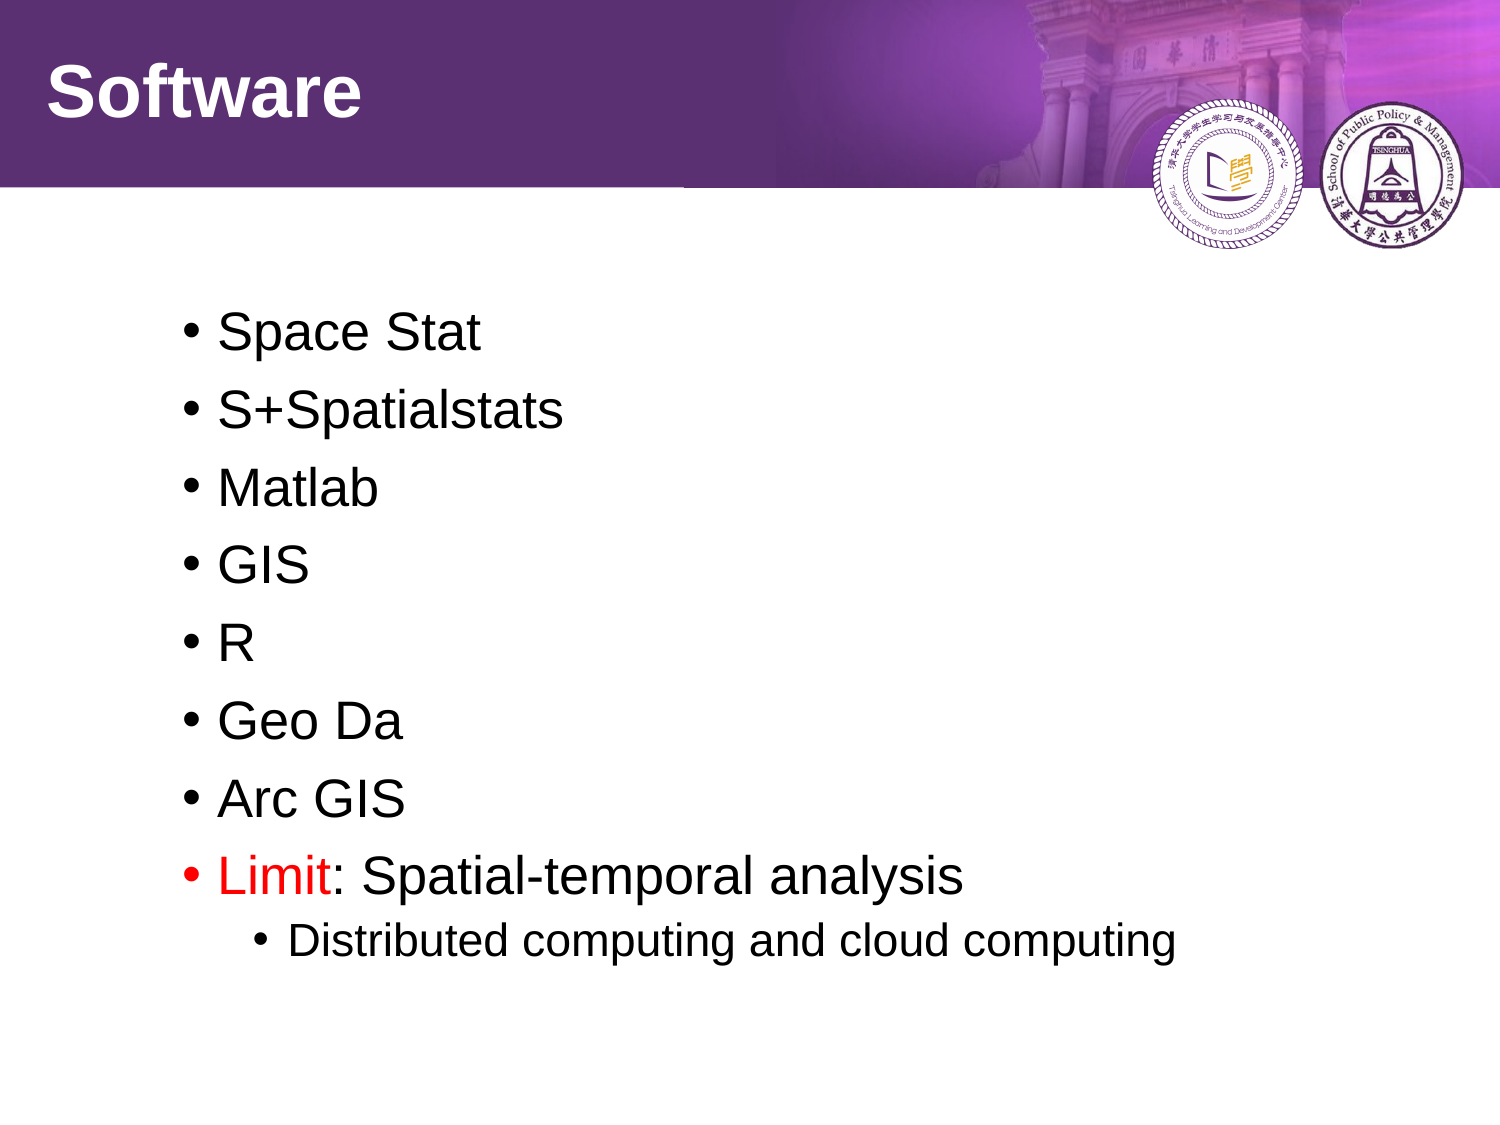

# Software
Space Stat
S+Spatialstats
Matlab
GIS
R
Geo Da
Arc GIS
Limit: Spatial-temporal analysis
Distributed computing and cloud computing